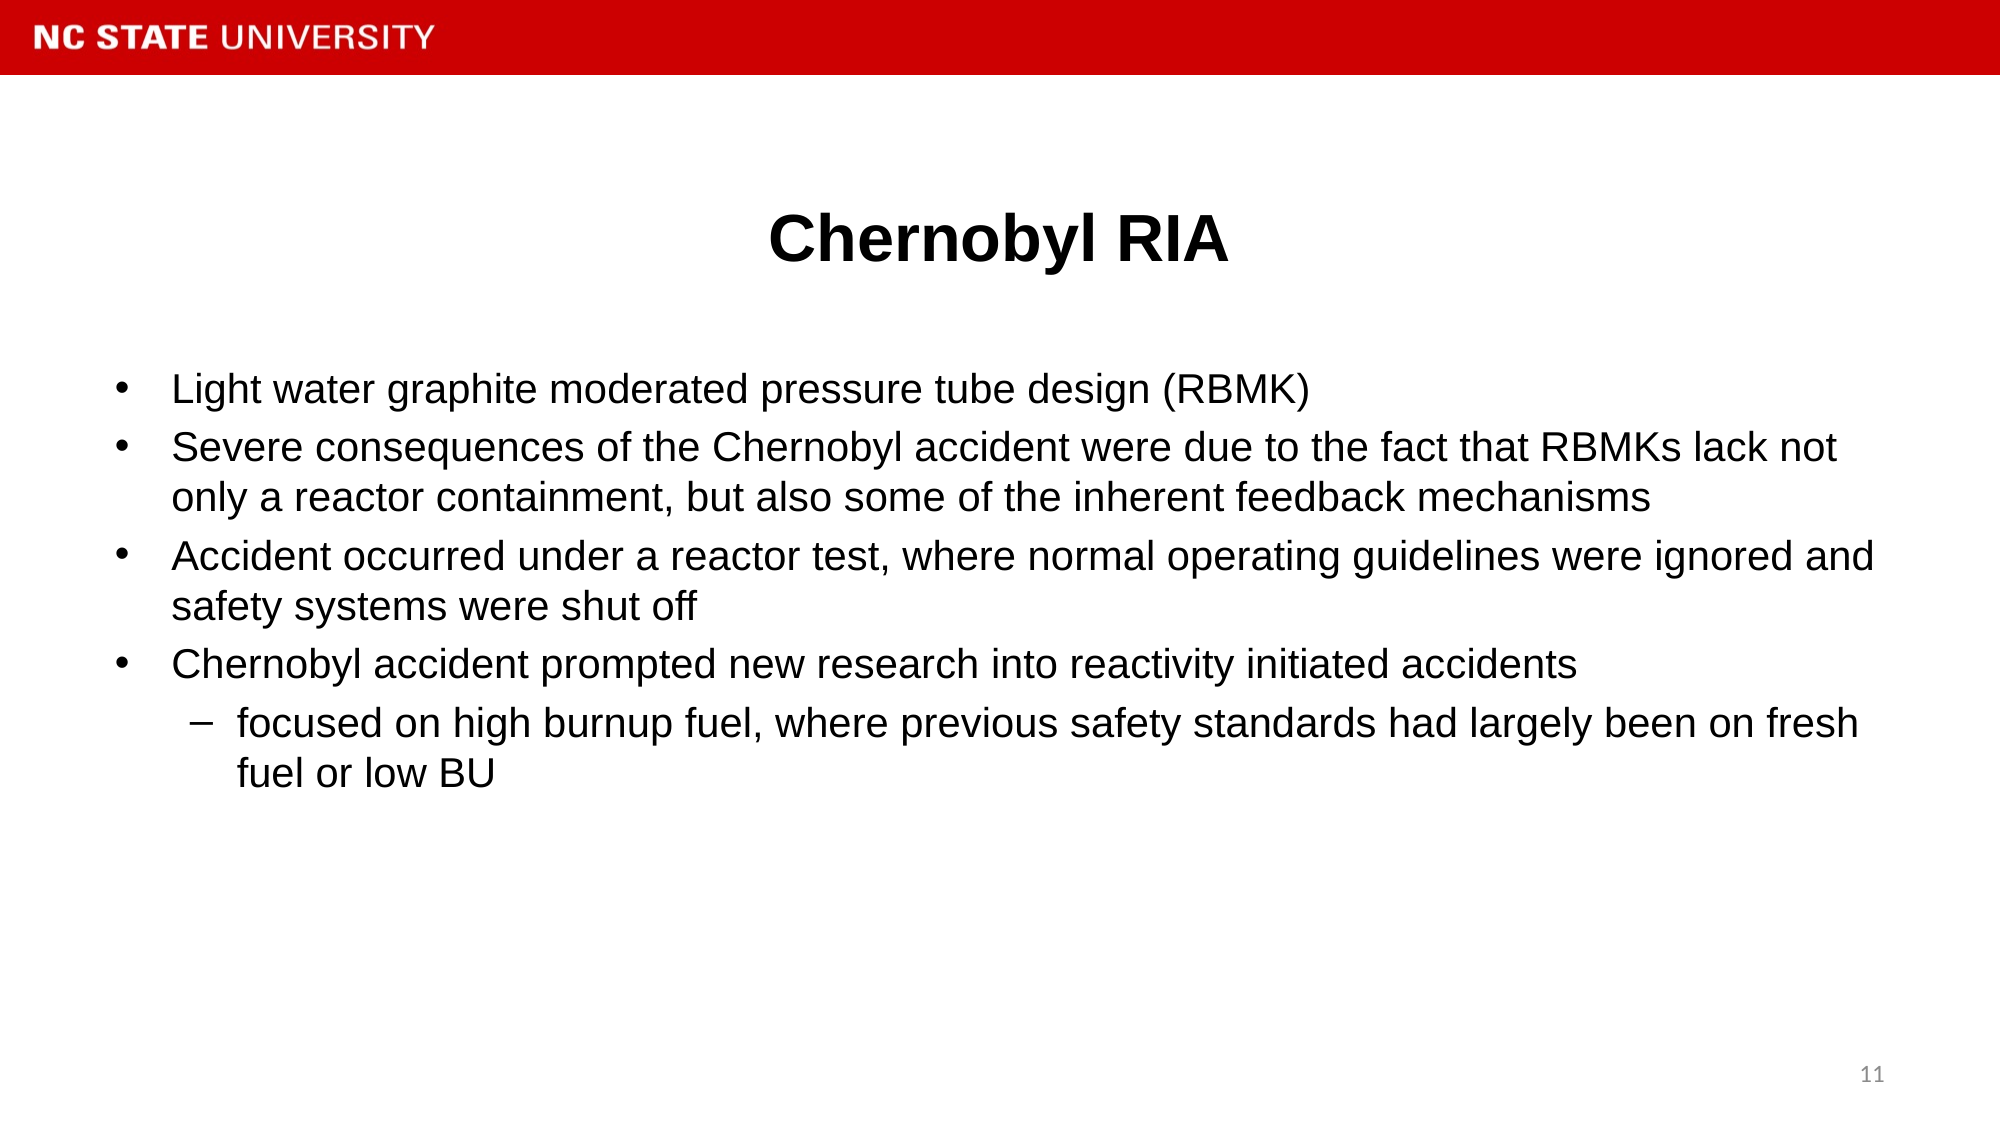

# Chernobyl RIA
Light water graphite moderated pressure tube design (RBMK)
Severe consequences of the Chernobyl accident were due to the fact that RBMKs lack not only a reactor containment, but also some of the inherent feedback mechanisms
Accident occurred under a reactor test, where normal operating guidelines were ignored and safety systems were shut off
Chernobyl accident prompted new research into reactivity initiated accidents
focused on high burnup fuel, where previous safety standards had largely been on fresh fuel or low BU

11